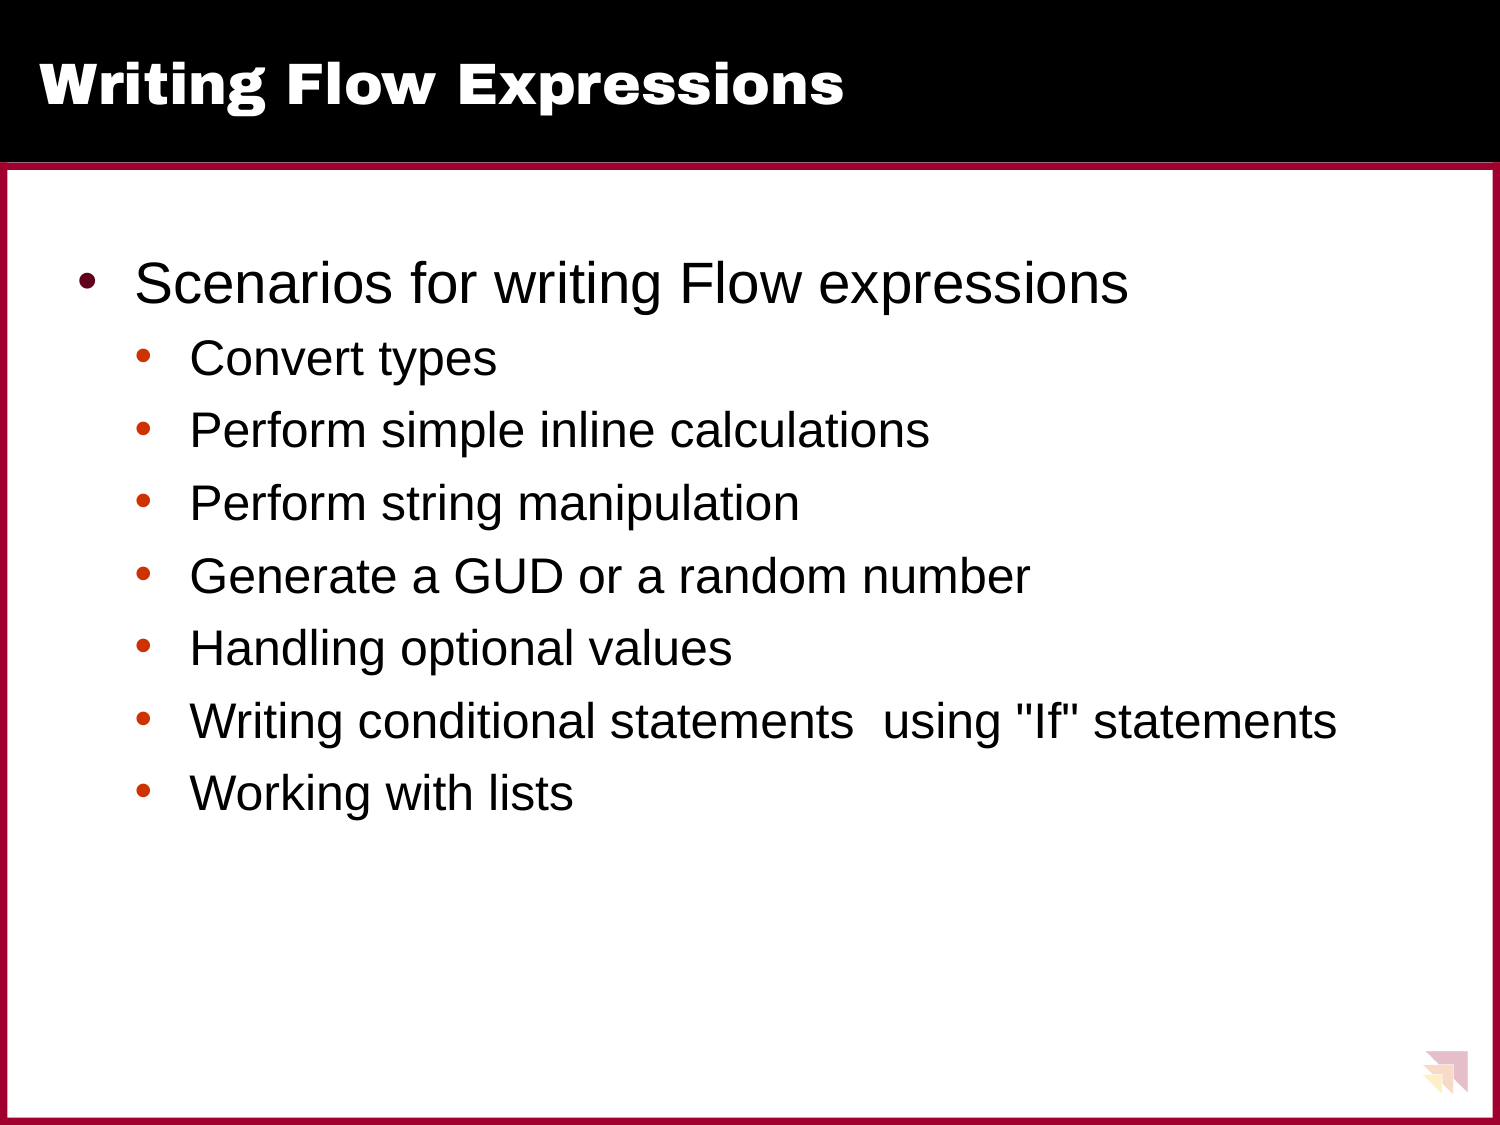

# Writing Flow Expressions
Scenarios for writing Flow expressions
Convert types
Perform simple inline calculations
Perform string manipulation
Generate a GUD or a random number
Handling optional values
Writing conditional statements  using "If" statements
Working with lists